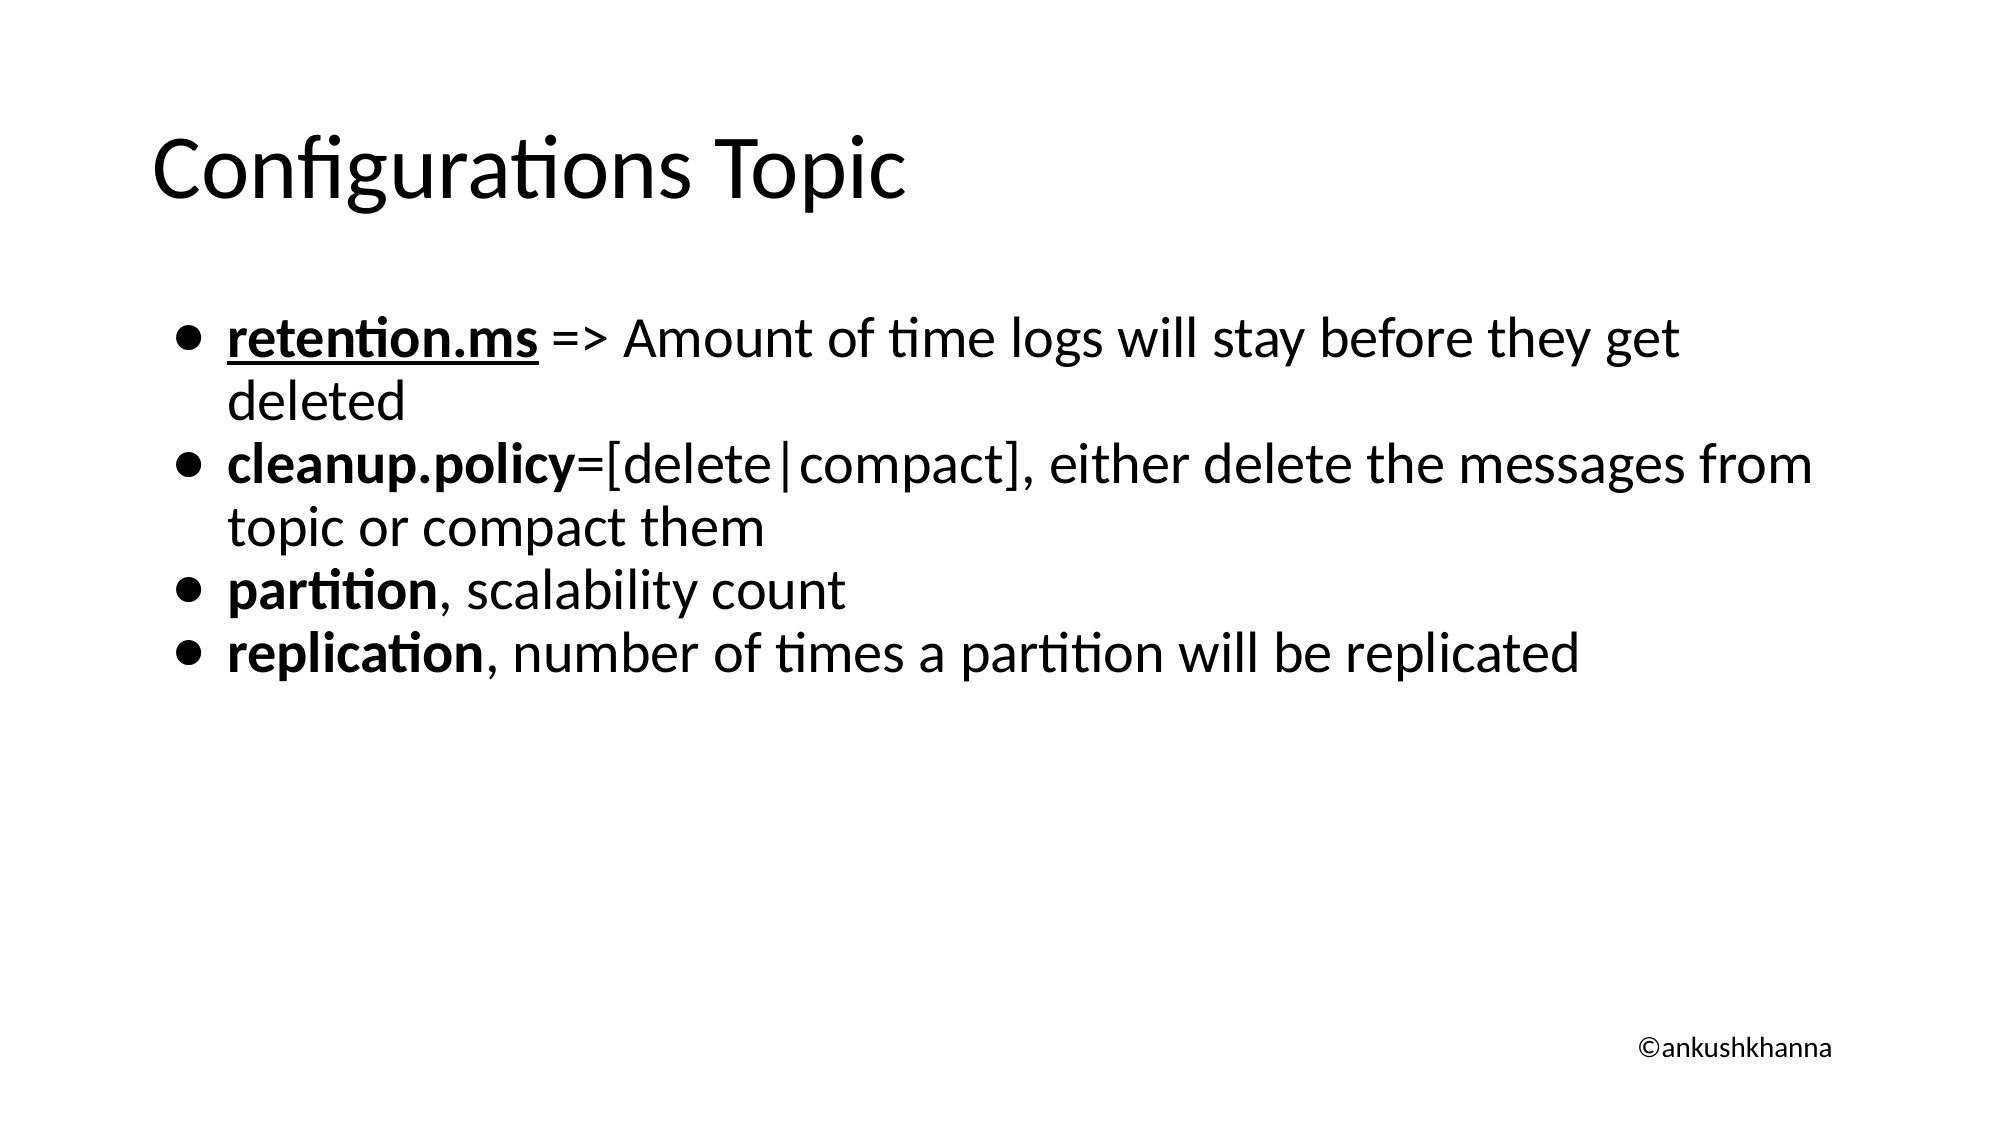

# Configurations Topic
retention.ms => Amount of time logs will stay before they get deleted
cleanup.policy=[delete|compact], either delete the messages from topic or compact them
partition, scalability count
replication, number of times a partition will be replicated